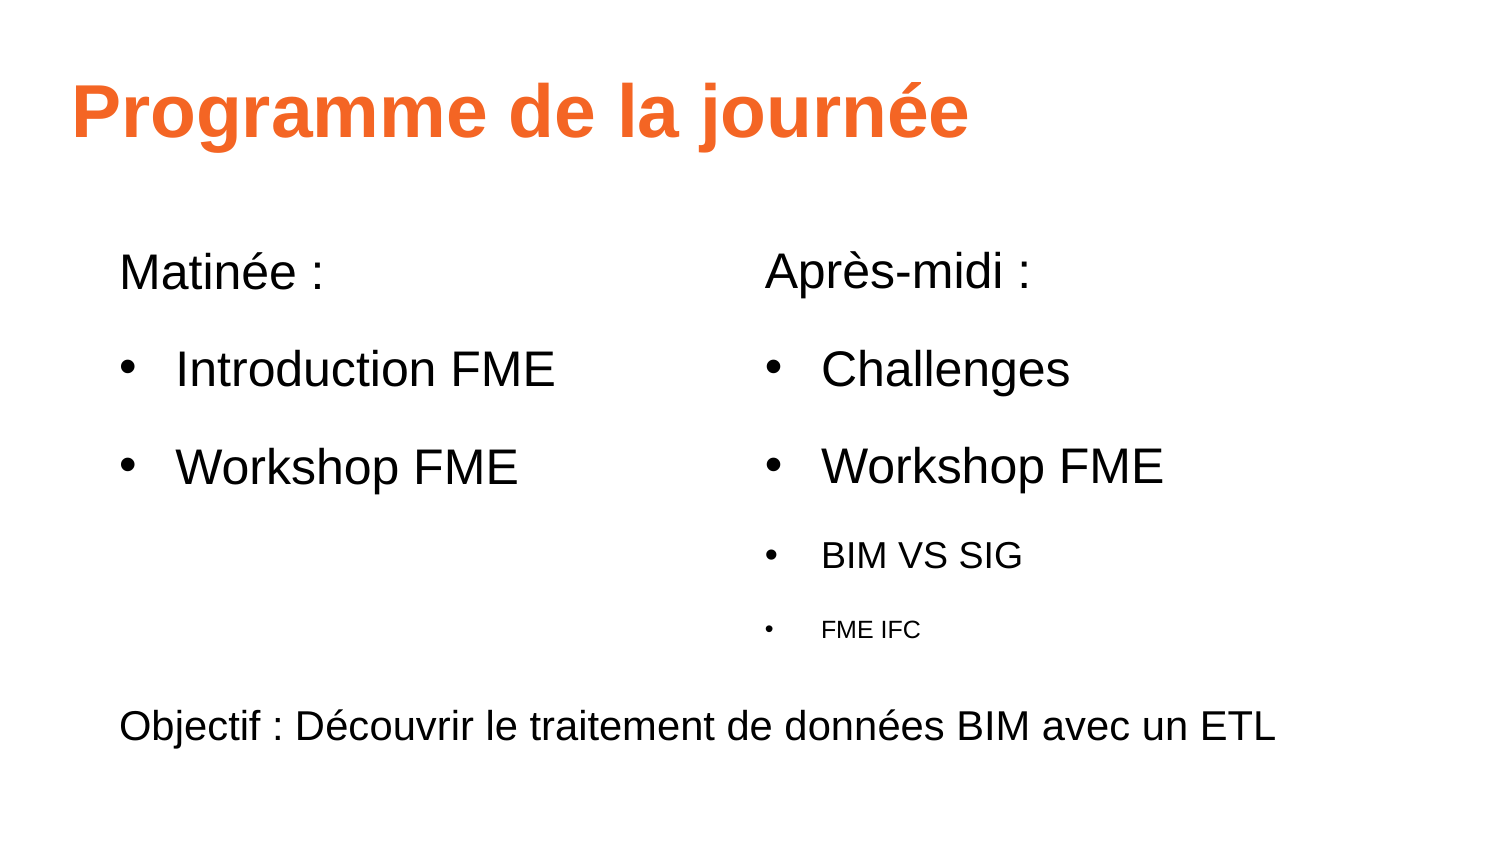

Programme de la journée
Matinée :
Introduction FME
Workshop FME

Après-midi :
Challenges
Workshop FME
BIM VS SIG
FME IFC

Objectif : Découvrir le traitement de données BIM avec un ETL